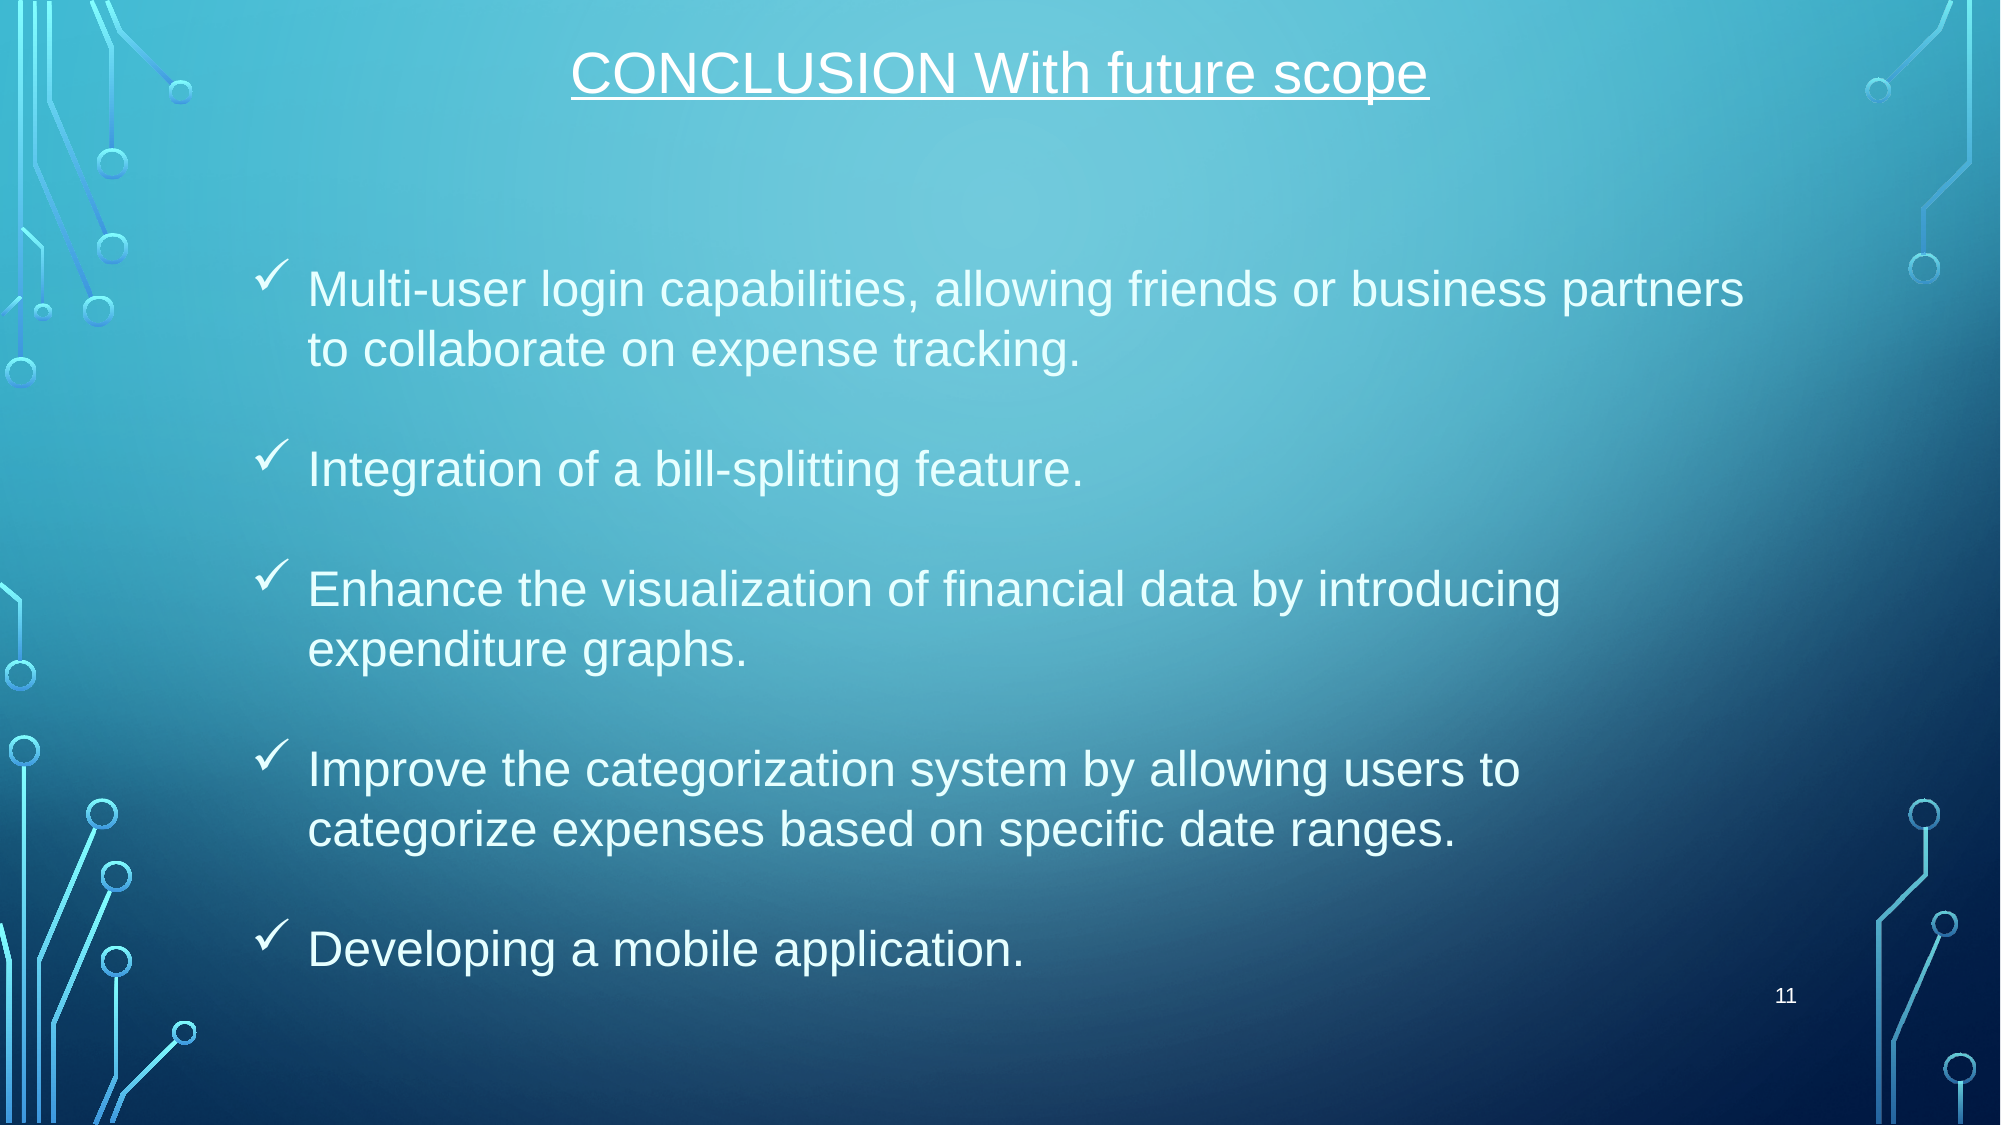

CONCLUSION With future scope
Multi-user login capabilities, allowing friends or business partners to collaborate on expense tracking.

Integration of a bill-splitting feature.

Enhance the visualization of financial data by introducing expenditure graphs.

Improve the categorization system by allowing users to categorize expenses based on specific date ranges.

Developing a mobile application.
11